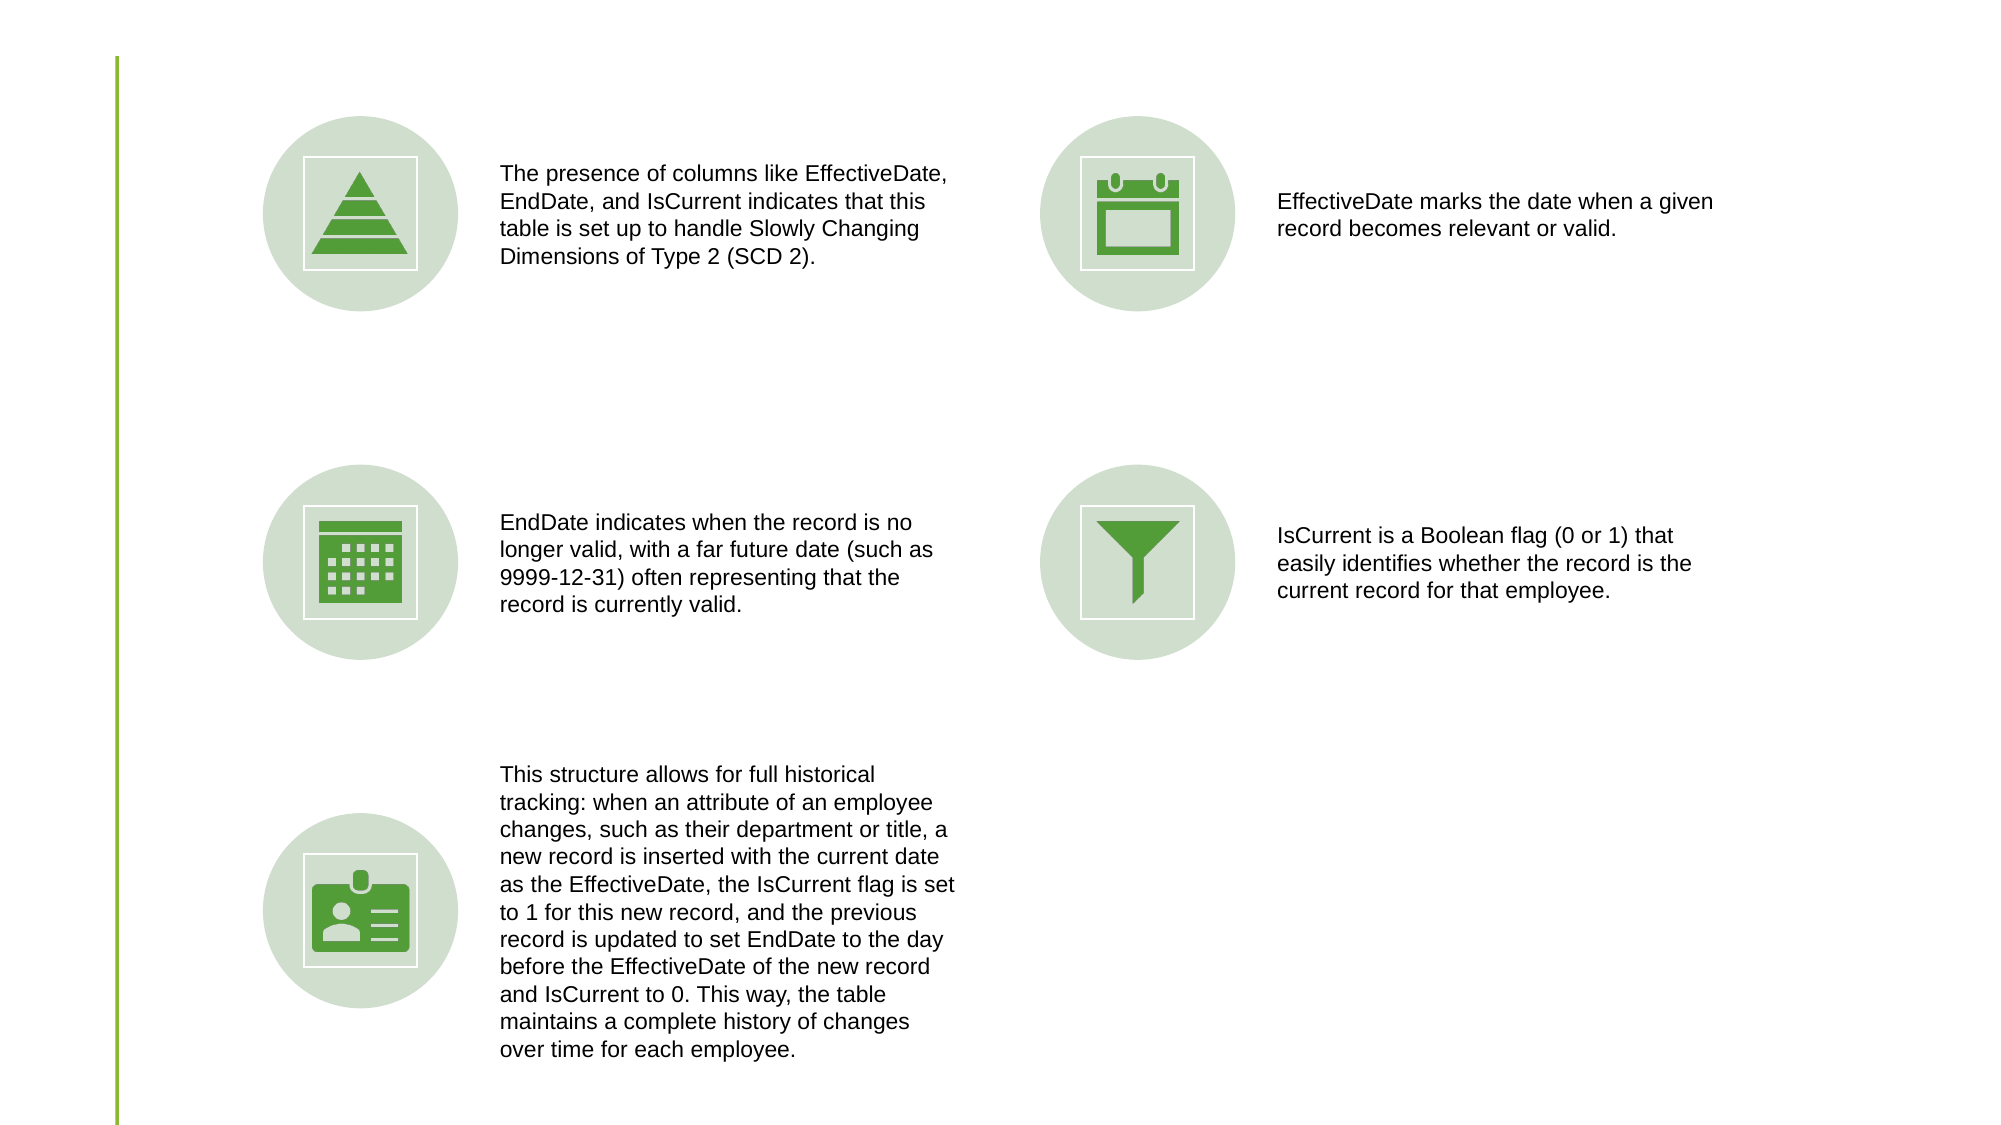

The presence of columns like EffectiveDate, EndDate, and IsCurrent indicates that this table is set up to handle Slowly Changing Dimensions of Type 2 (SCD 2).
EffectiveDate marks the date when a given record becomes relevant or valid.
EndDate indicates when the record is no longer valid, with a far future date (such as 9999-12-31) often representing that the record is currently valid.
IsCurrent is a Boolean flag (0 or 1) that easily identifies whether the record is the current record for that employee.
This structure allows for full historical tracking: when an attribute of an employee changes, such as their department or title, a new record is inserted with the current date as the EffectiveDate, the IsCurrent flag is set to 1 for this new record, and the previous record is updated to set EndDate to the day before the EffectiveDate of the new record and IsCurrent to 0. This way, the table maintains a complete history of changes over time for each employee.